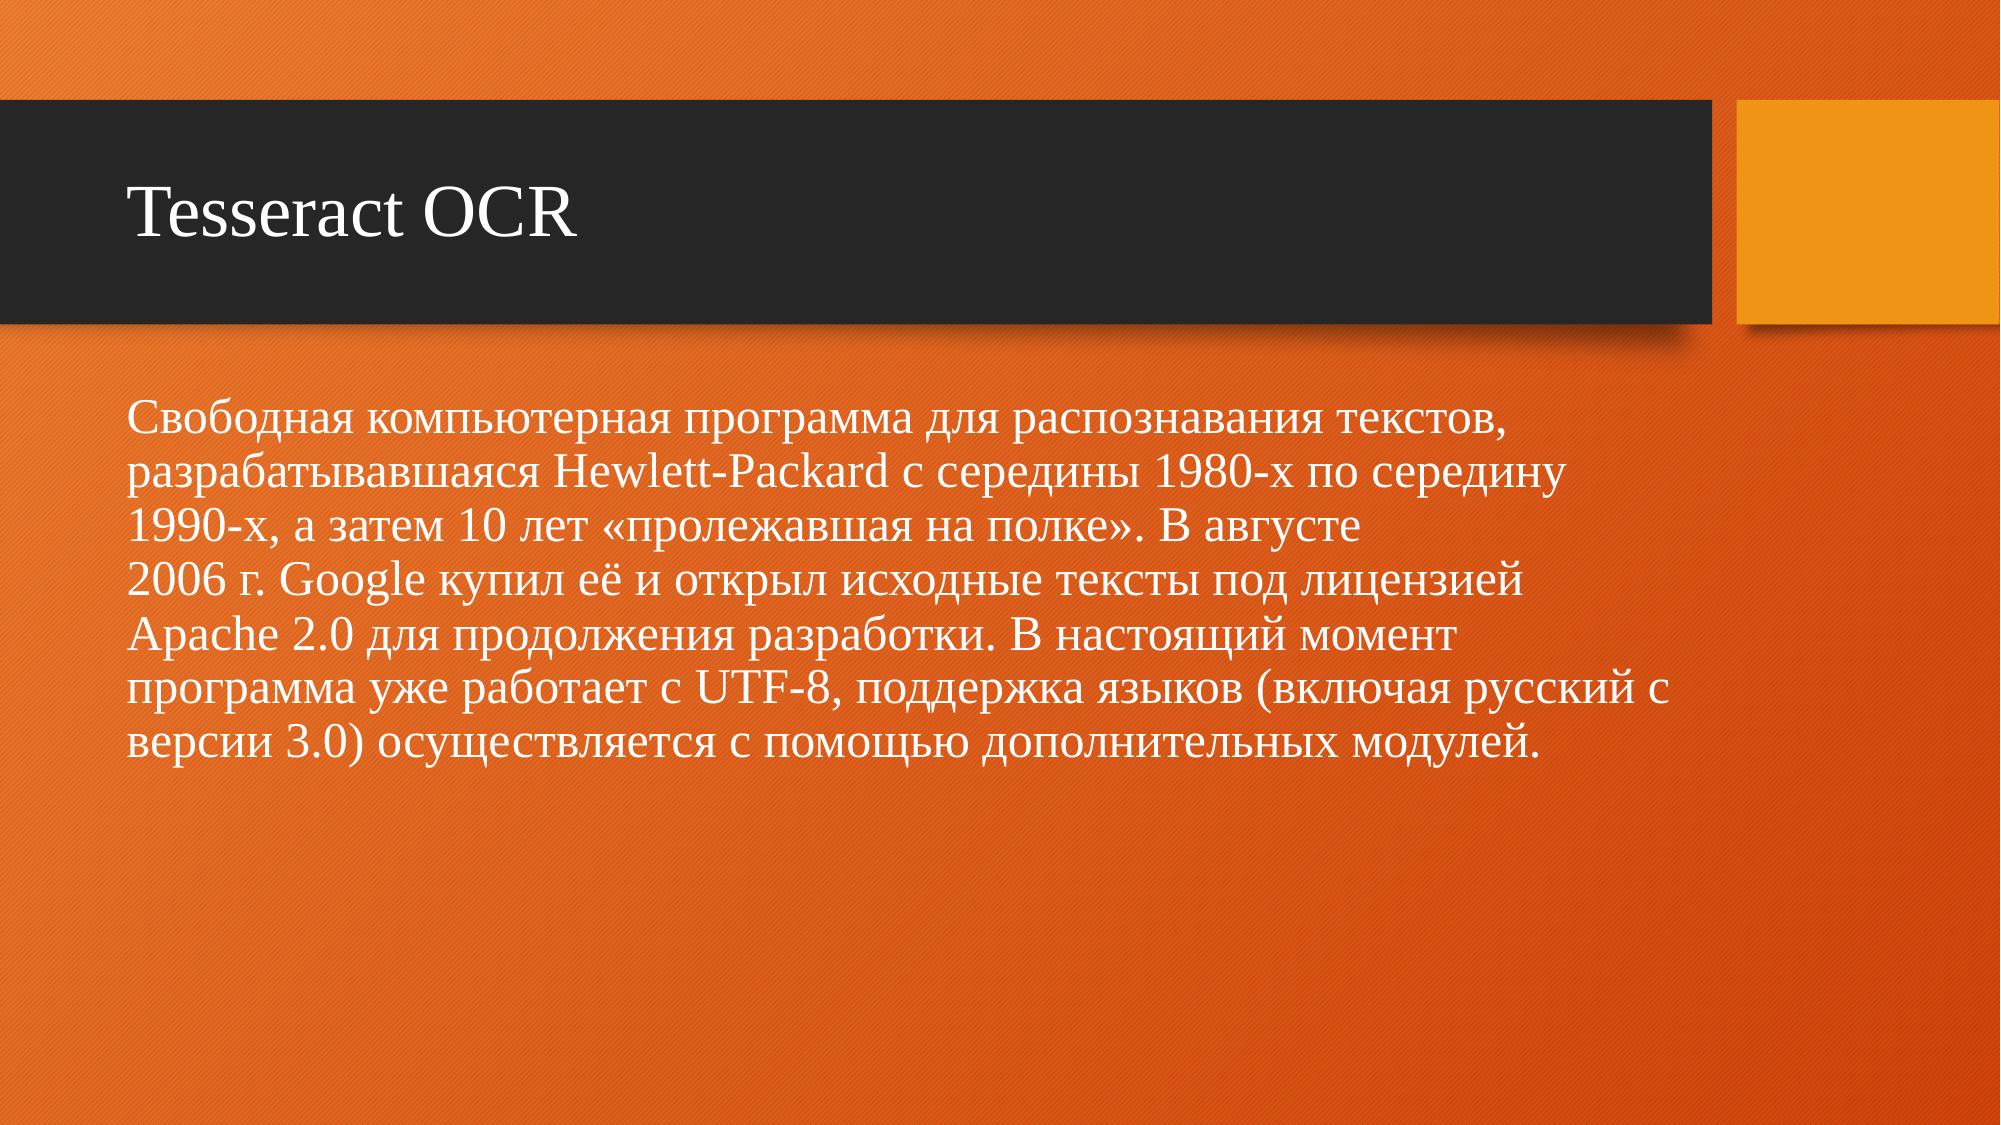

# Tesseract OCR
Cвободная компьютерная программа для распознавания текстов, разрабатывавшаяся Hewlett-Packard с середины 1980-х по середину 1990-х, а затем 10 лет «пролежавшая на полке». В августе 2006 г. Google купил её и открыл исходные тексты под лицензией Apache 2.0 для продолжения разработки. В настоящий момент программа уже работает с UTF-8, поддержка языков (включая русский с версии 3.0) осуществляется с помощью дополнительных модулей.